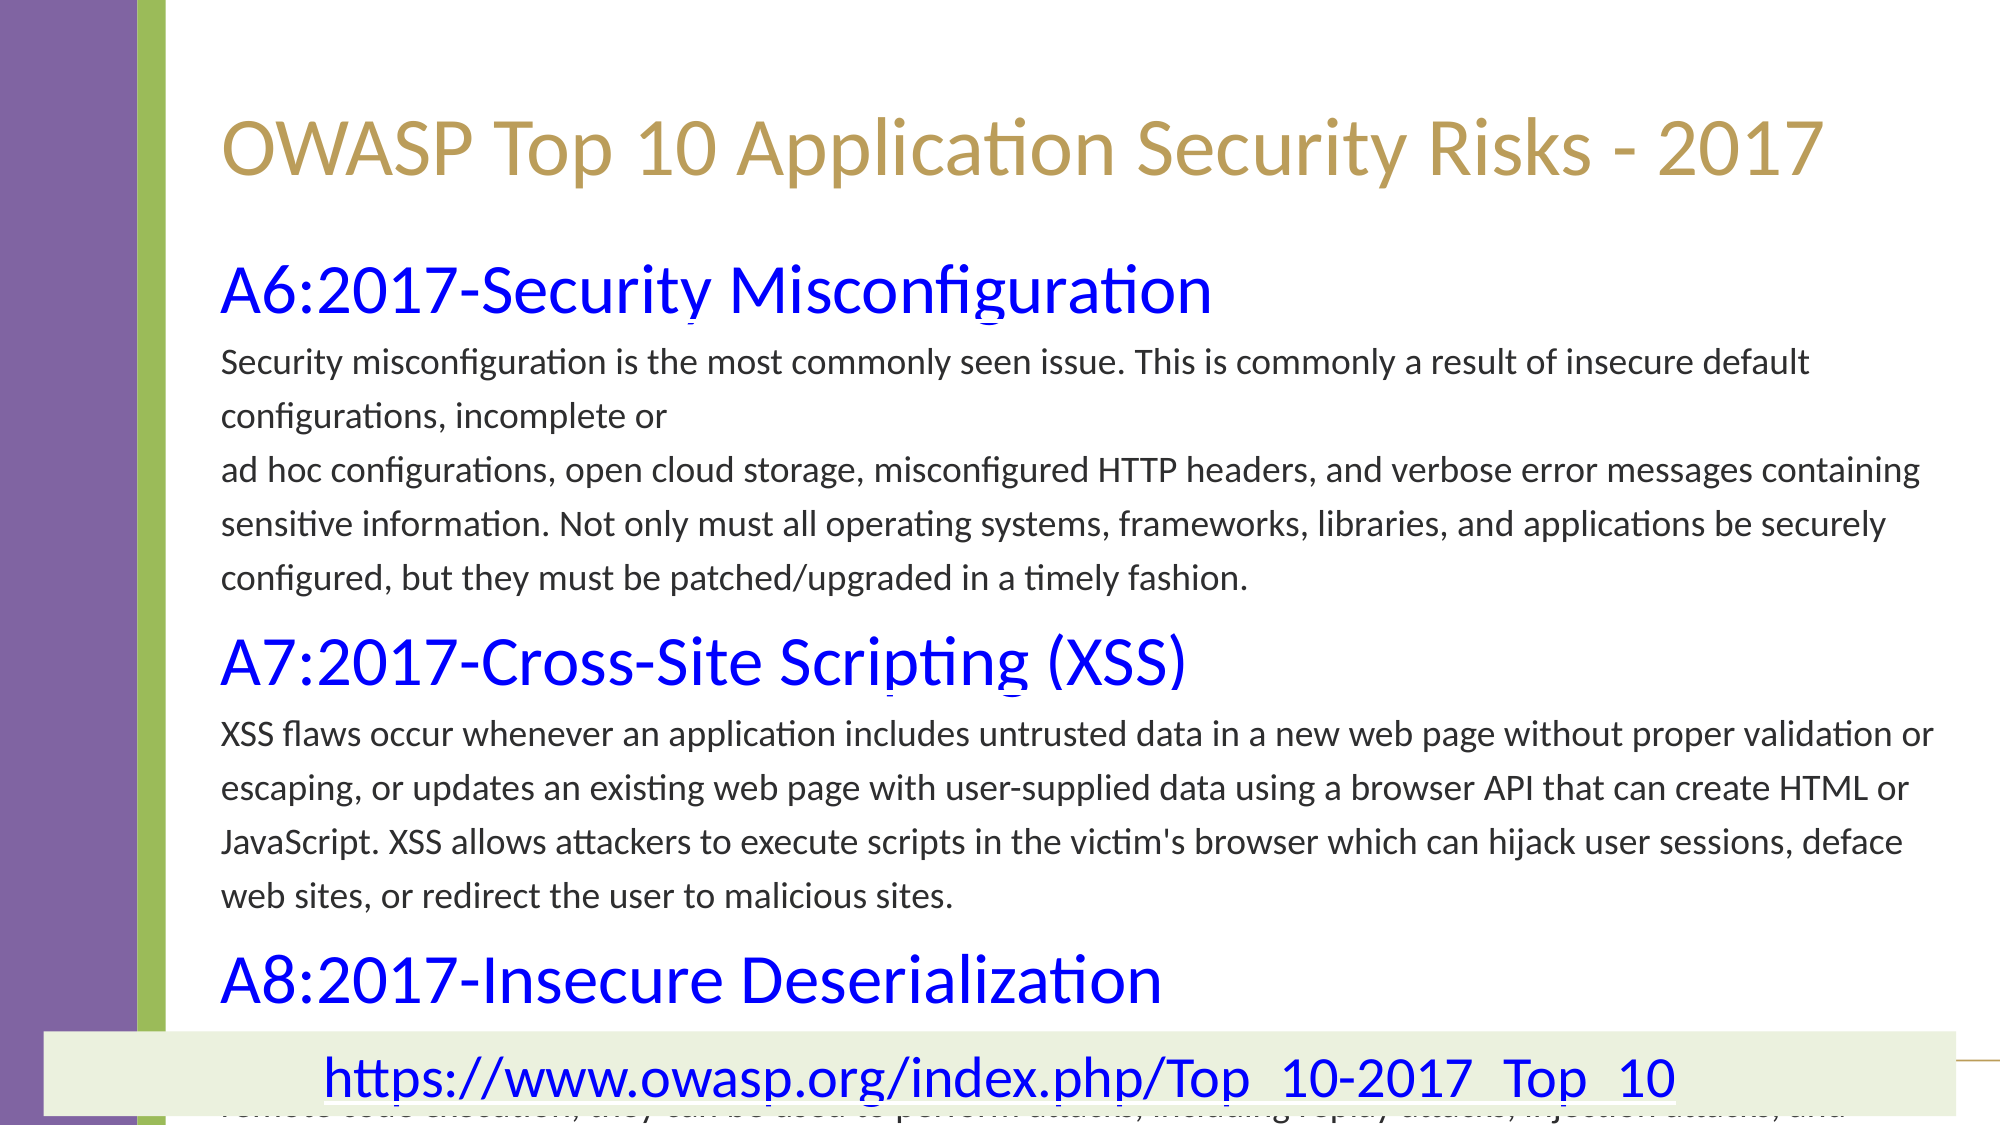

OWASP Top 10 Application Security Risks - 2017
A6:2017-Security Misconfiguration
Security misconfiguration is the most commonly seen issue. This is commonly a result of insecure default configurations, incomplete or
ad hoc configurations, open cloud storage, misconfigured HTTP headers, and verbose error messages containing sensitive information. Not only must all operating systems, frameworks, libraries, and applications be securely configured, but they must be patched/upgraded in a timely fashion.
A7:2017-Cross-Site Scripting (XSS)
XSS flaws occur whenever an application includes untrusted data in a new web page without proper validation or escaping, or updates an existing web page with user-supplied data using a browser API that can create HTML or JavaScript. XSS allows attackers to execute scripts in the victim's browser which can hijack user sessions, deface web sites, or redirect the user to malicious sites.
A8:2017-Insecure Deserialization
Insecure deserialization often leads to remote code execution. Even if deserialization flaws do not result in remote code execution, they can be used to perform attacks, including replay attacks, injection attacks, and privilege escalation attacks.
A9:2017-Using Components with Known Vulnerabilities
Components, such as libraries, frameworks, and other software modules, run with the same privileges as the application. If a vulnerable component is exploited, such an attack can facilitate serious data loss or server takeover. Applications and APIs using components with known vulnerabilities may undermine application defenses and enable various attacks and impacts.
A10:2017-Insufficient Logging & Monitoring
Insufficient logging and monitoring, coupled with missing or ineffective integration with incident response, allows attackers to further attack systems, maintain persistence, pivot to more systems, and tamper, extract, or destroy data. Most breach studies show time to detect a breach is over 200 days, typically detected by external parties rather than internal processes or monitoring.

https://www.owasp.org/index.php/Top_10-2017_Top_10